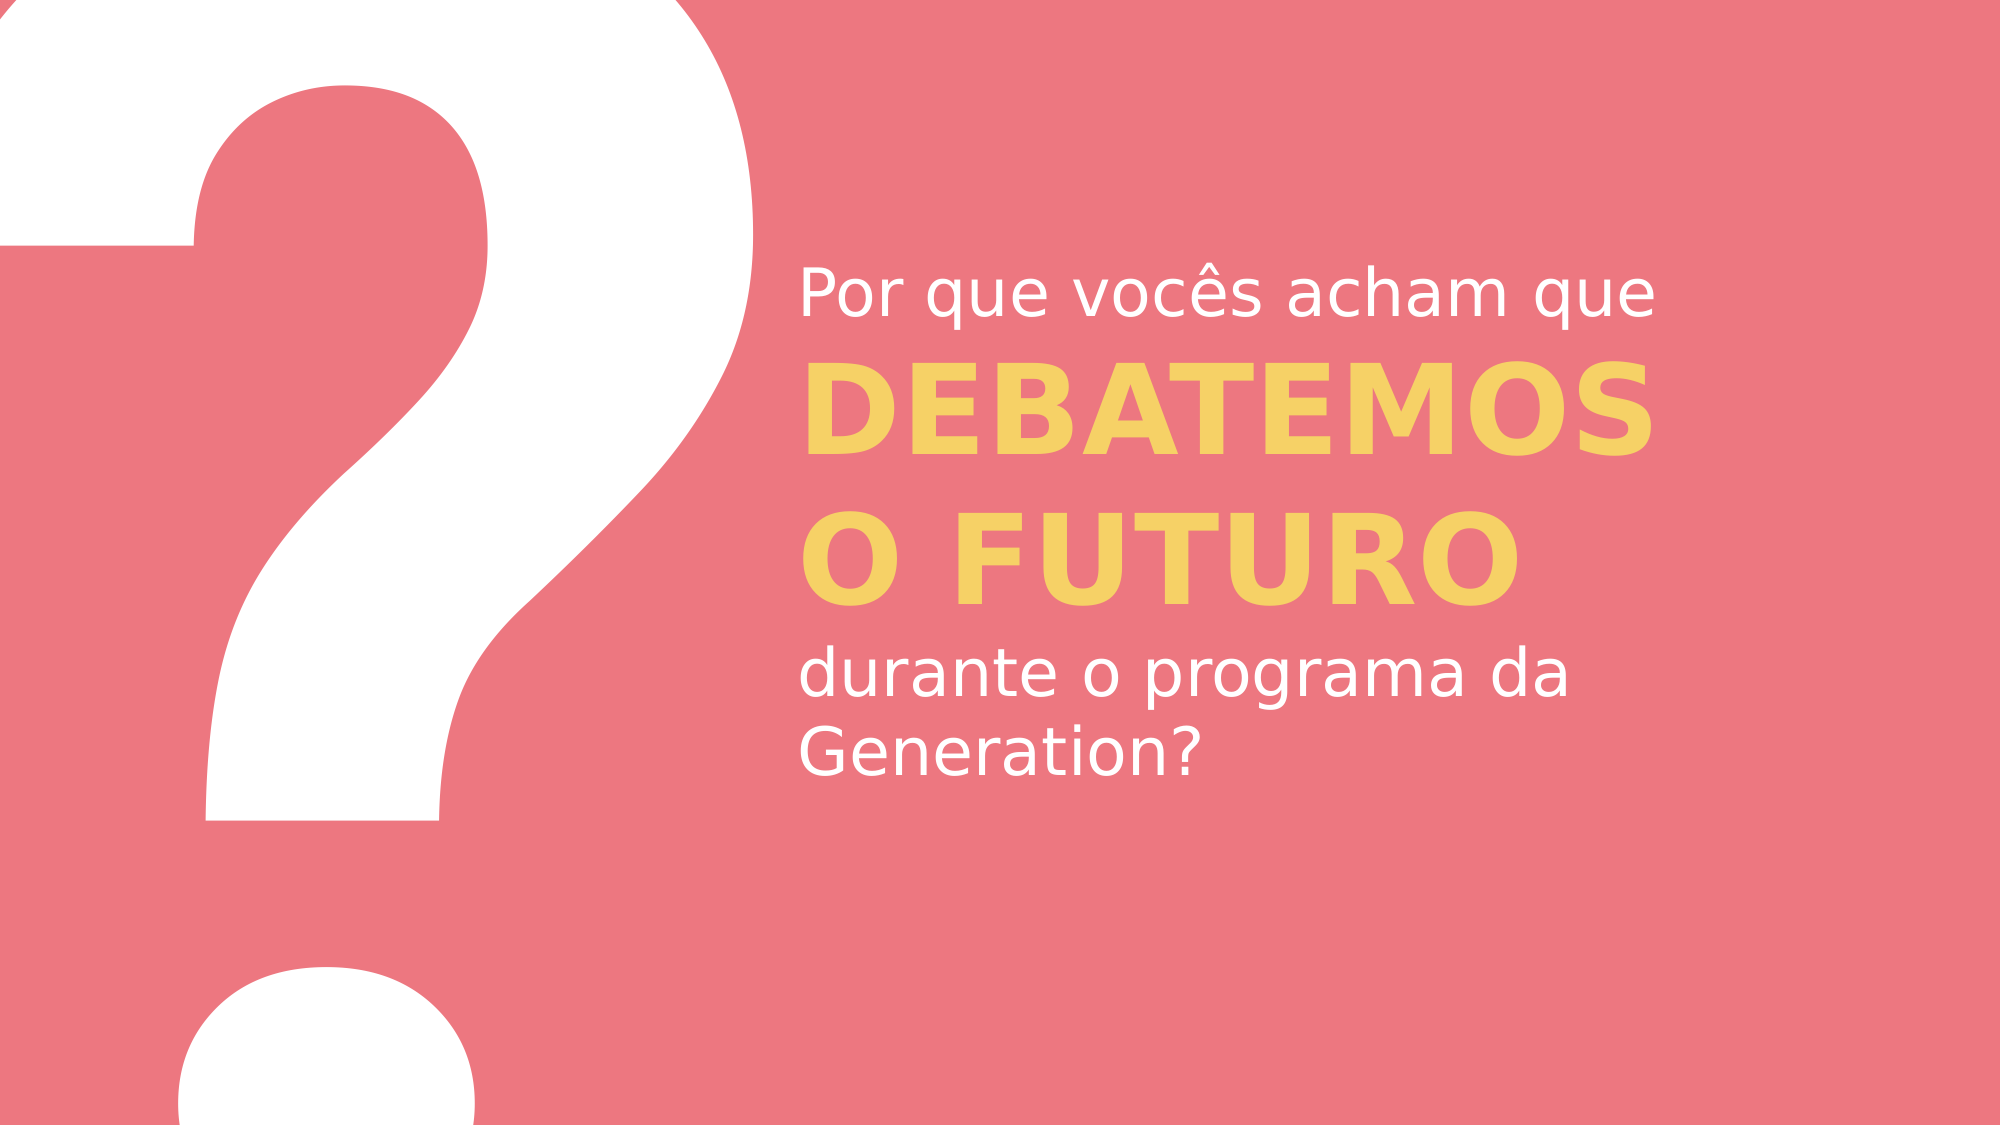

?
Por que vocês acham que DEBATEMOS O FUTURO durante o programa da Generation?